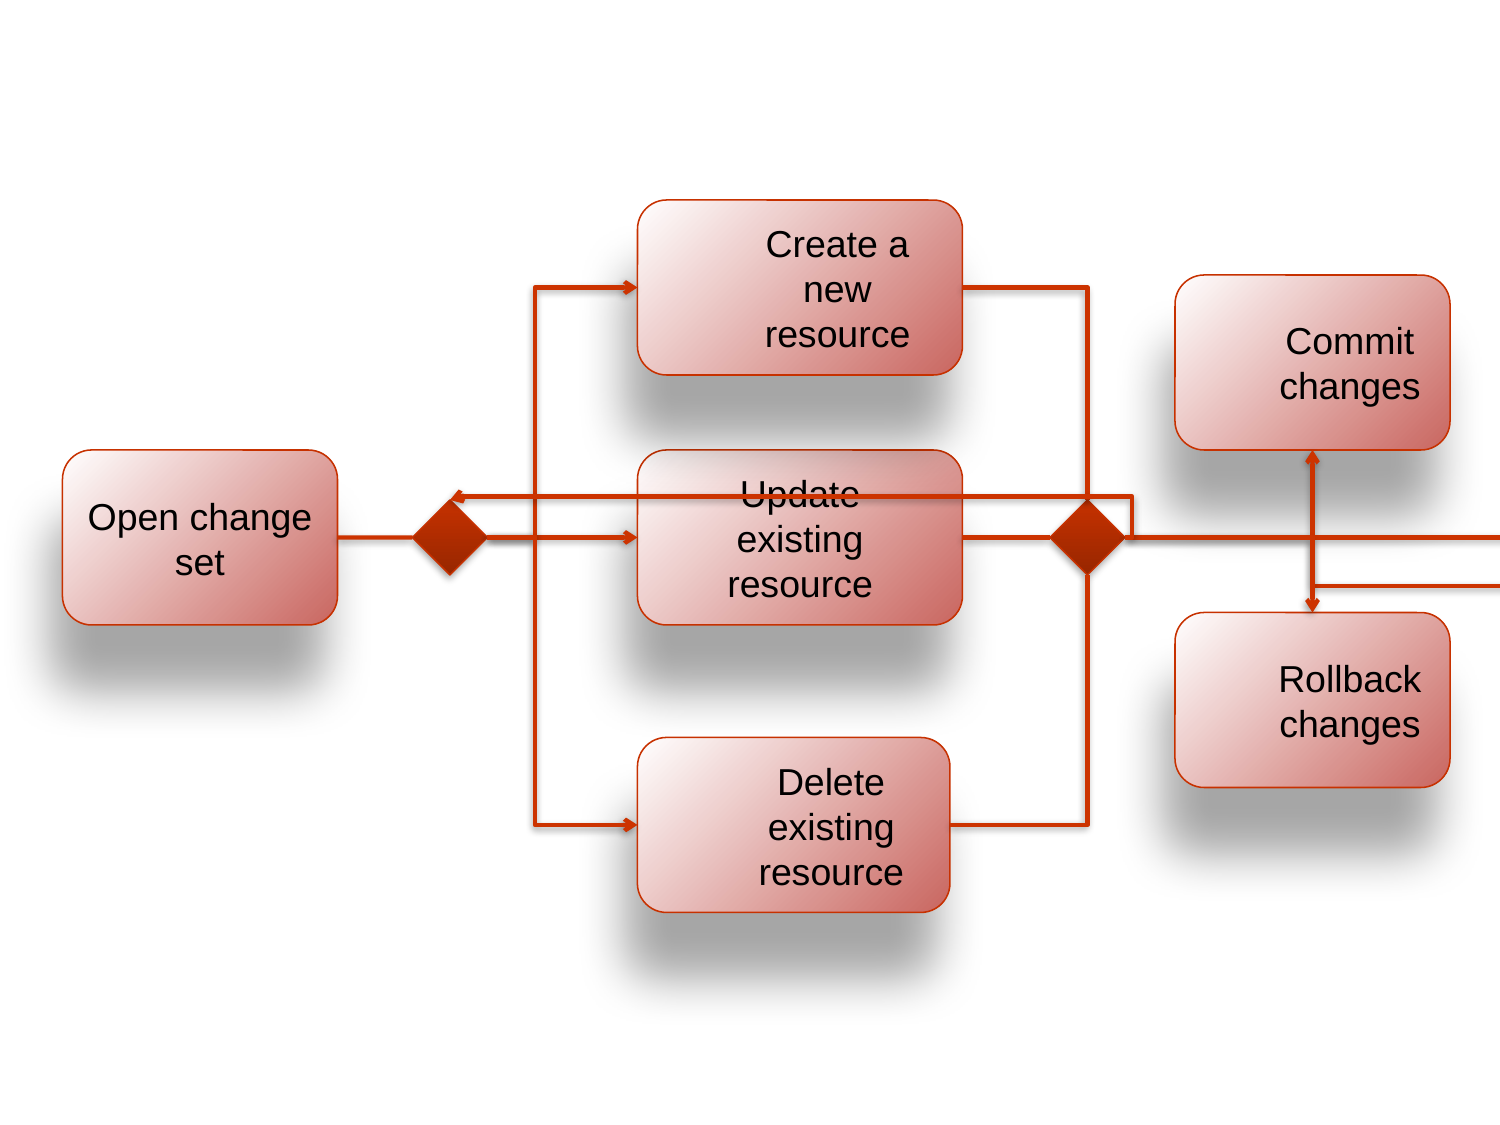

Create a new resource
Commit changes
Open change set
Update
existing resource

Rollback changes
Delete existing resource